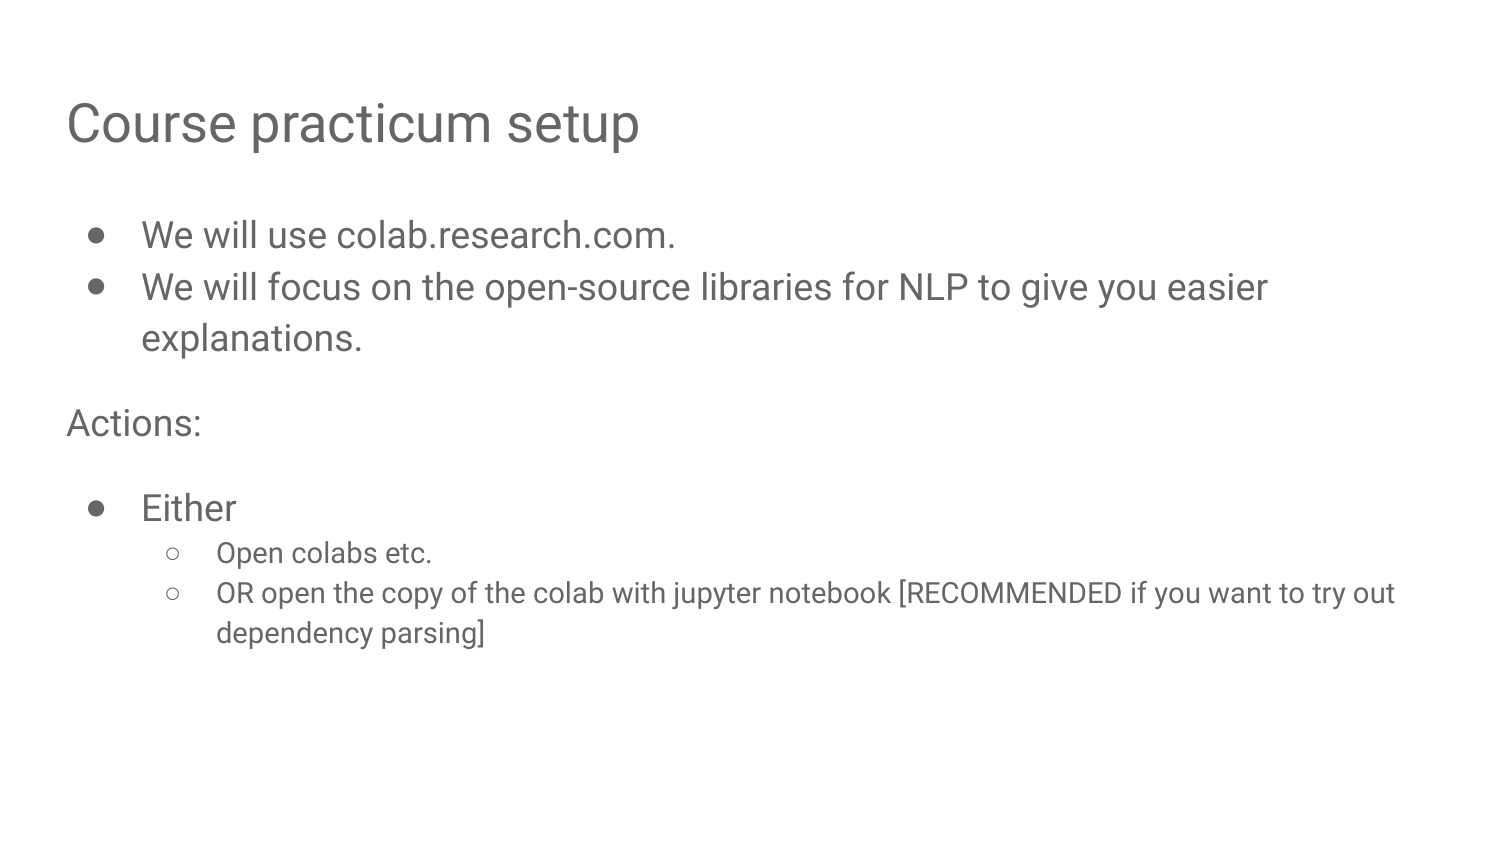

# Course practicum setup
We will use colab.research.com.
We will focus on the open-source libraries for NLP to give you easier explanations.
Actions:
Either
Open colabs etc.
OR open the copy of the colab with jupyter notebook [RECOMMENDED if you want to try out dependency parsing]